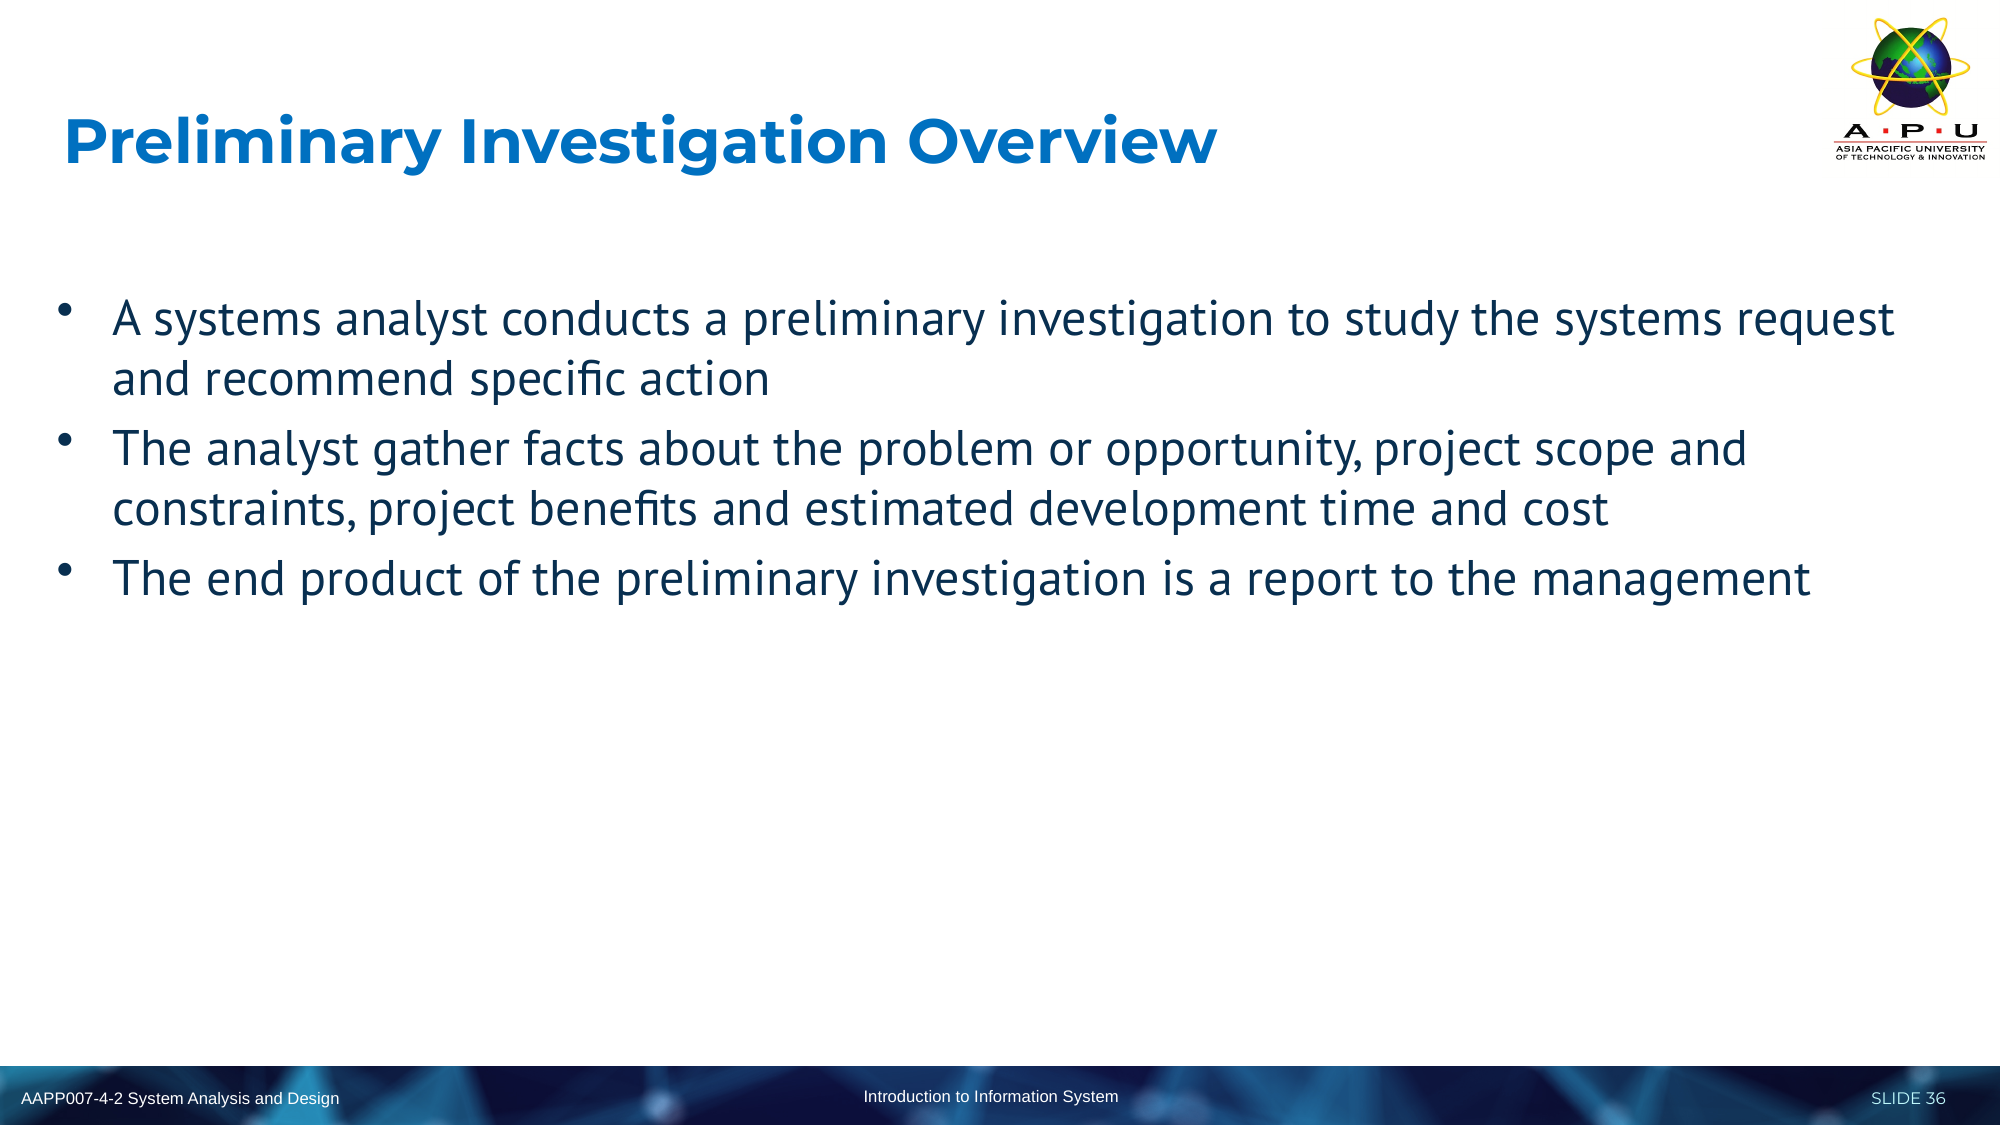

# Preliminary Investigation Overview
A systems analyst conducts a preliminary investigation to study the systems request and recommend specific action
The analyst gather facts about the problem or opportunity, project scope and constraints, project benefits and estimated development time and cost
The end product of the preliminary investigation is a report to the management